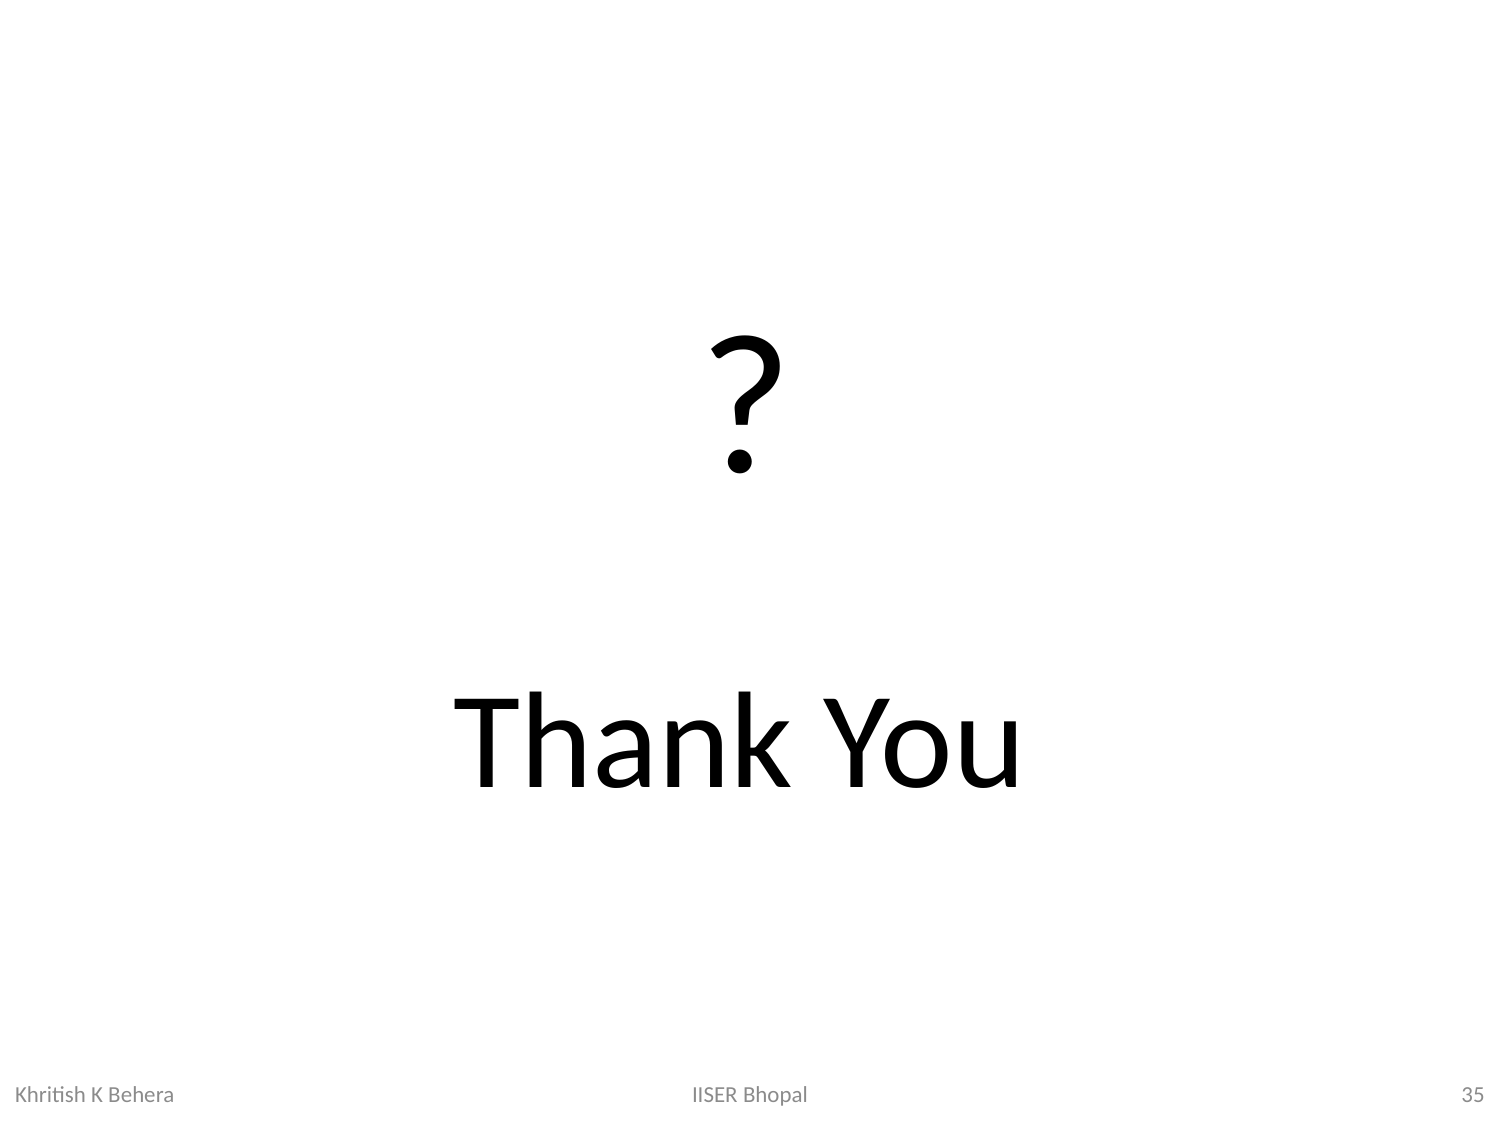

?
Thank You
35
IISER Bhopal
Khritish K Behera